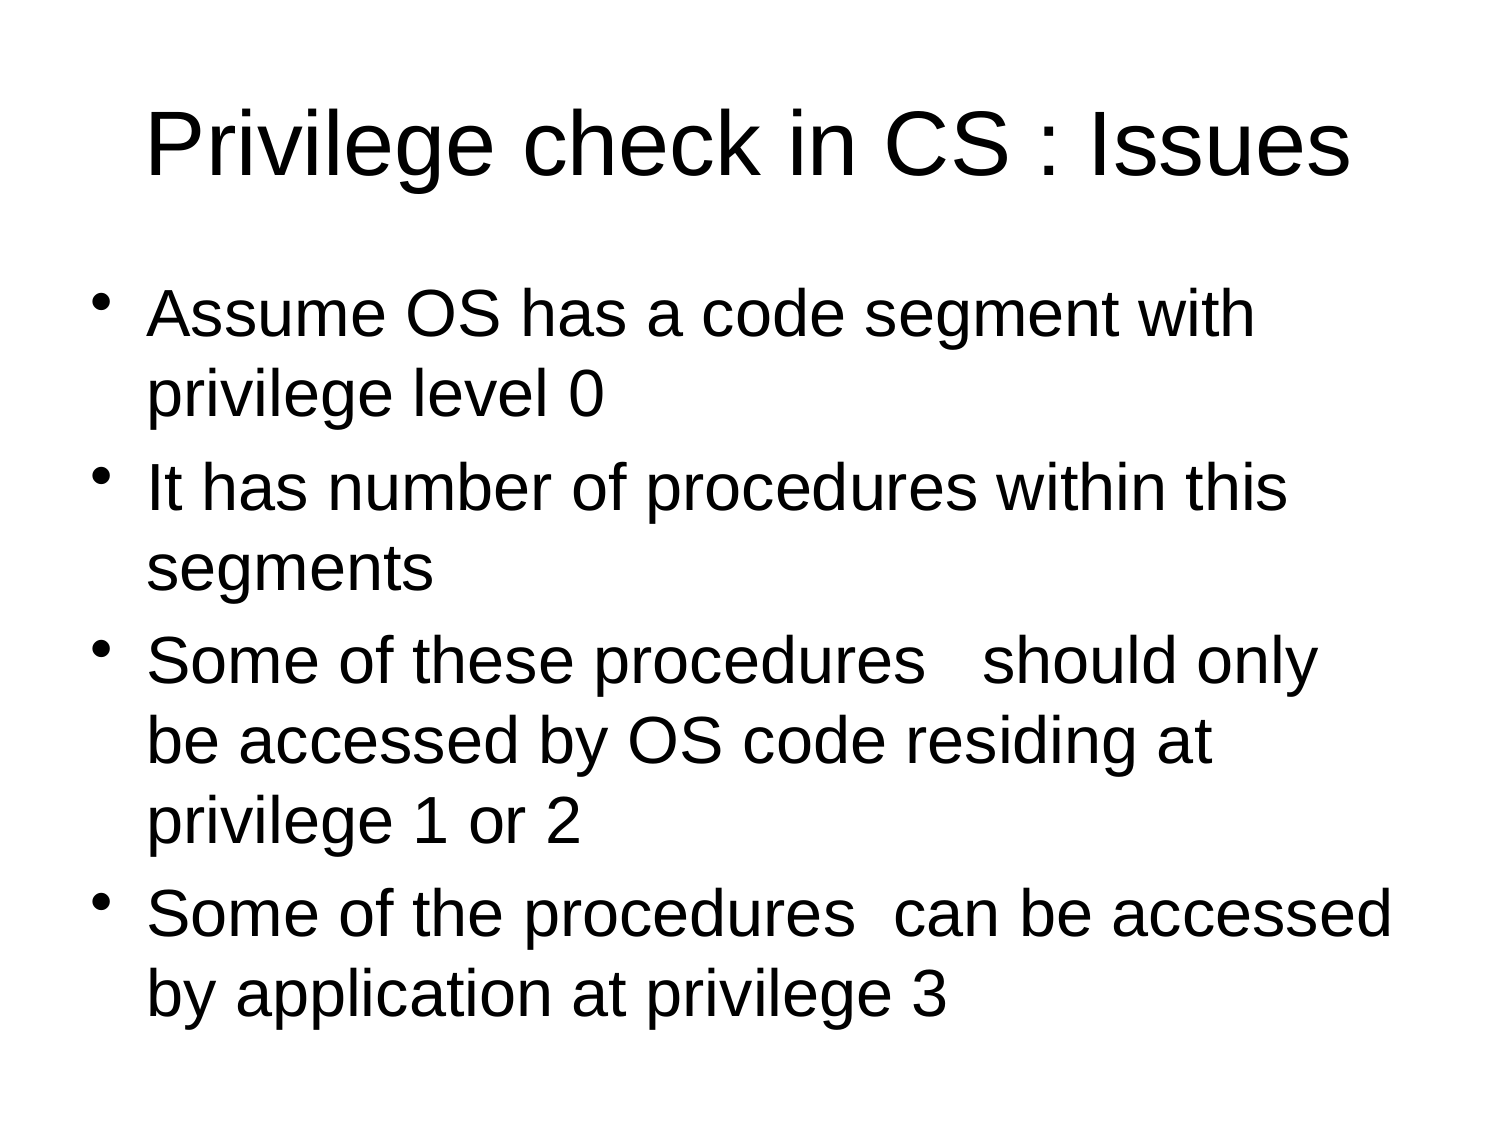

# Privilege check in CS : Issues
Assume OS has a code segment with privilege level 0
It has number of procedures within this segments
Some of these procedures   should only be accessed by OS code residing at privilege 1 or 2
Some of the procedures  can be accessed by application at privilege 3